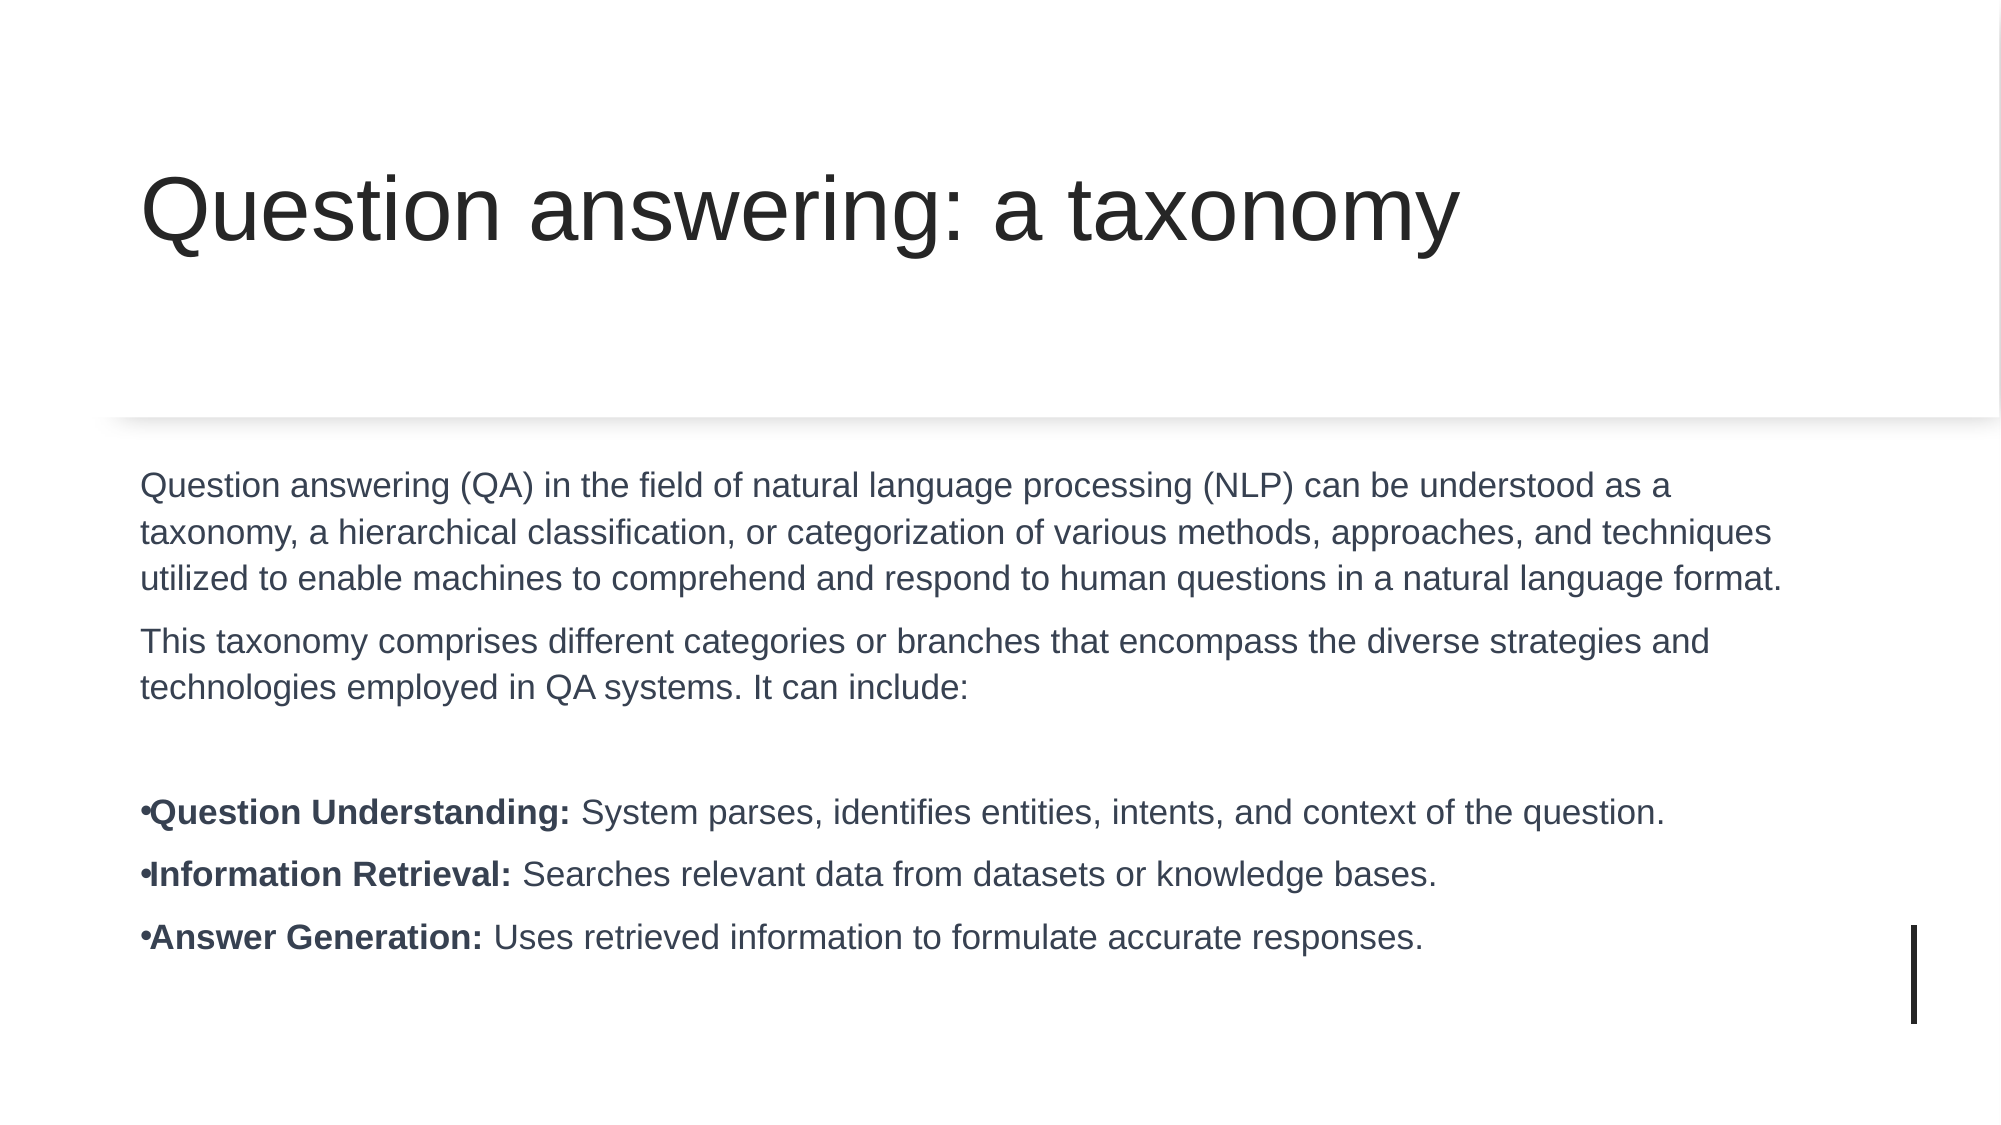

# Question answering: a taxonomy
Question answering (QA) in the field of natural language processing (NLP) can be understood as a taxonomy, a hierarchical classification, or categorization of various methods, approaches, and techniques utilized to enable machines to comprehend and respond to human questions in a natural language format.
This taxonomy comprises different categories or branches that encompass the diverse strategies and technologies employed in QA systems. It can include:

Question Understanding: System parses, identifies entities, intents, and context of the question.
Information Retrieval: Searches relevant data from datasets or knowledge bases.
Answer Generation: Uses retrieved information to formulate accurate responses.